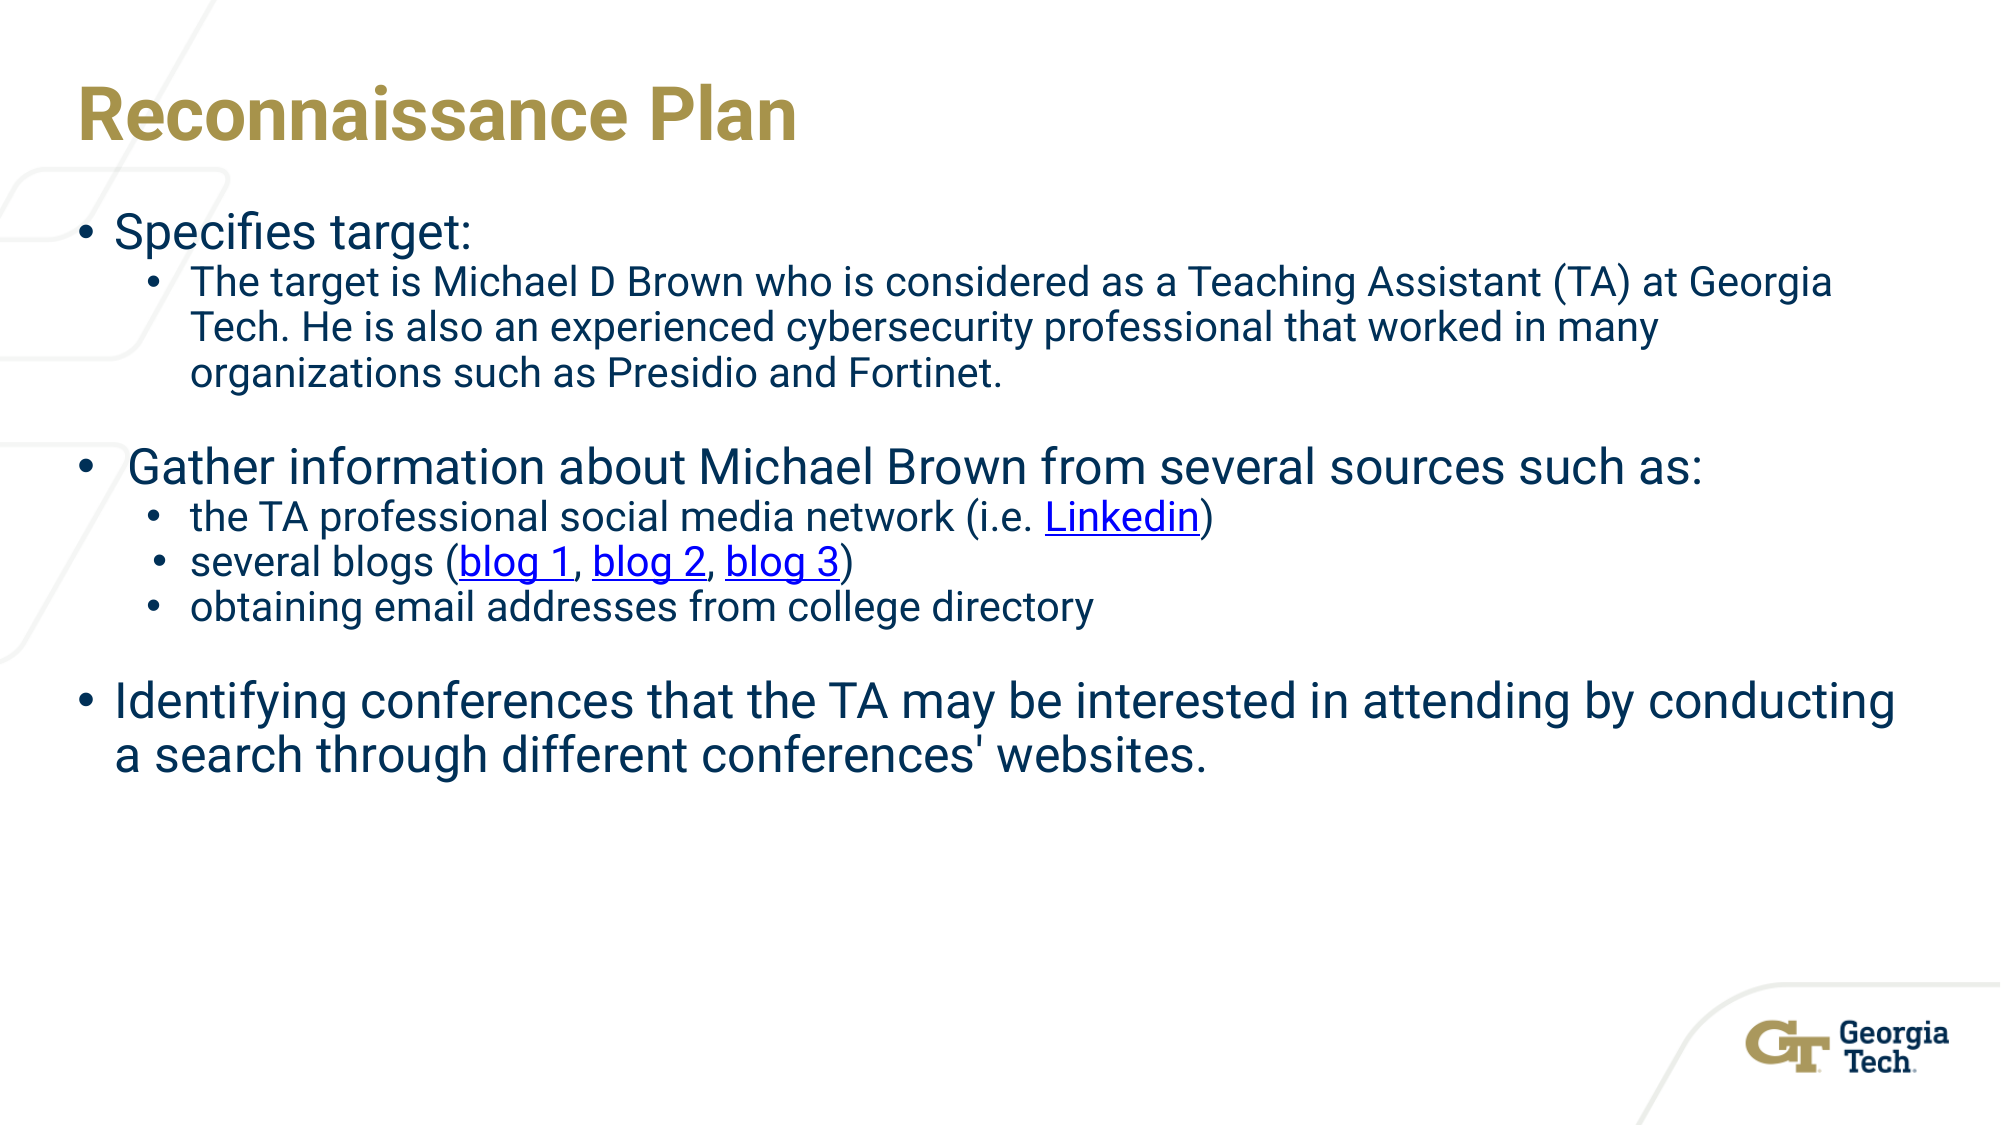

# Reconnaissance Plan
Specifies target:
The target is Michael D Brown who is considered as a Teaching Assistant (TA) at Georgia Tech. He is also an experienced cybersecurity professional that worked in many organizations such as Presidio and Fortinet.
 Gather information about Michael Brown from several sources such as:
the TA professional social media network (i.e. Linkedin)
several blogs (blog 1, blog 2, blog 3)
obtaining email addresses from college directory
Identifying conferences that the TA may be interested in attending by conducting a search through different conferences' websites.